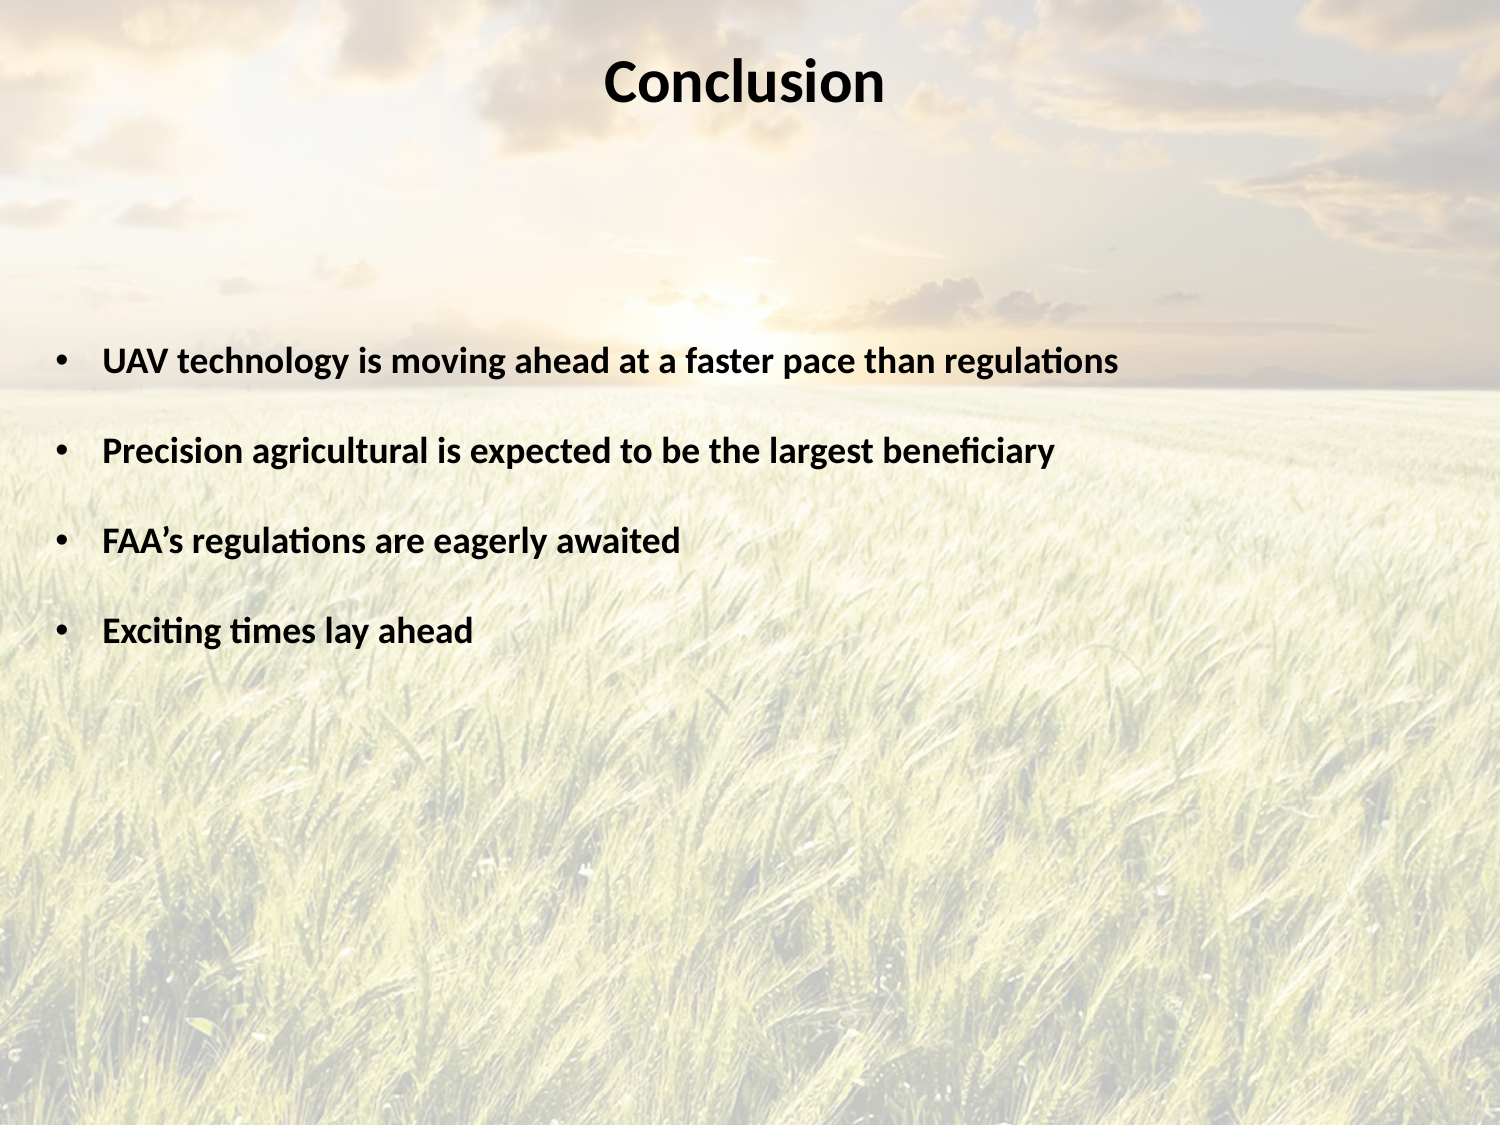

Conclusion
UAV technology is moving ahead at a faster pace than regulations

Precision agricultural is expected to be the largest beneficiary

FAA’s regulations are eagerly awaited

Exciting times lay ahead